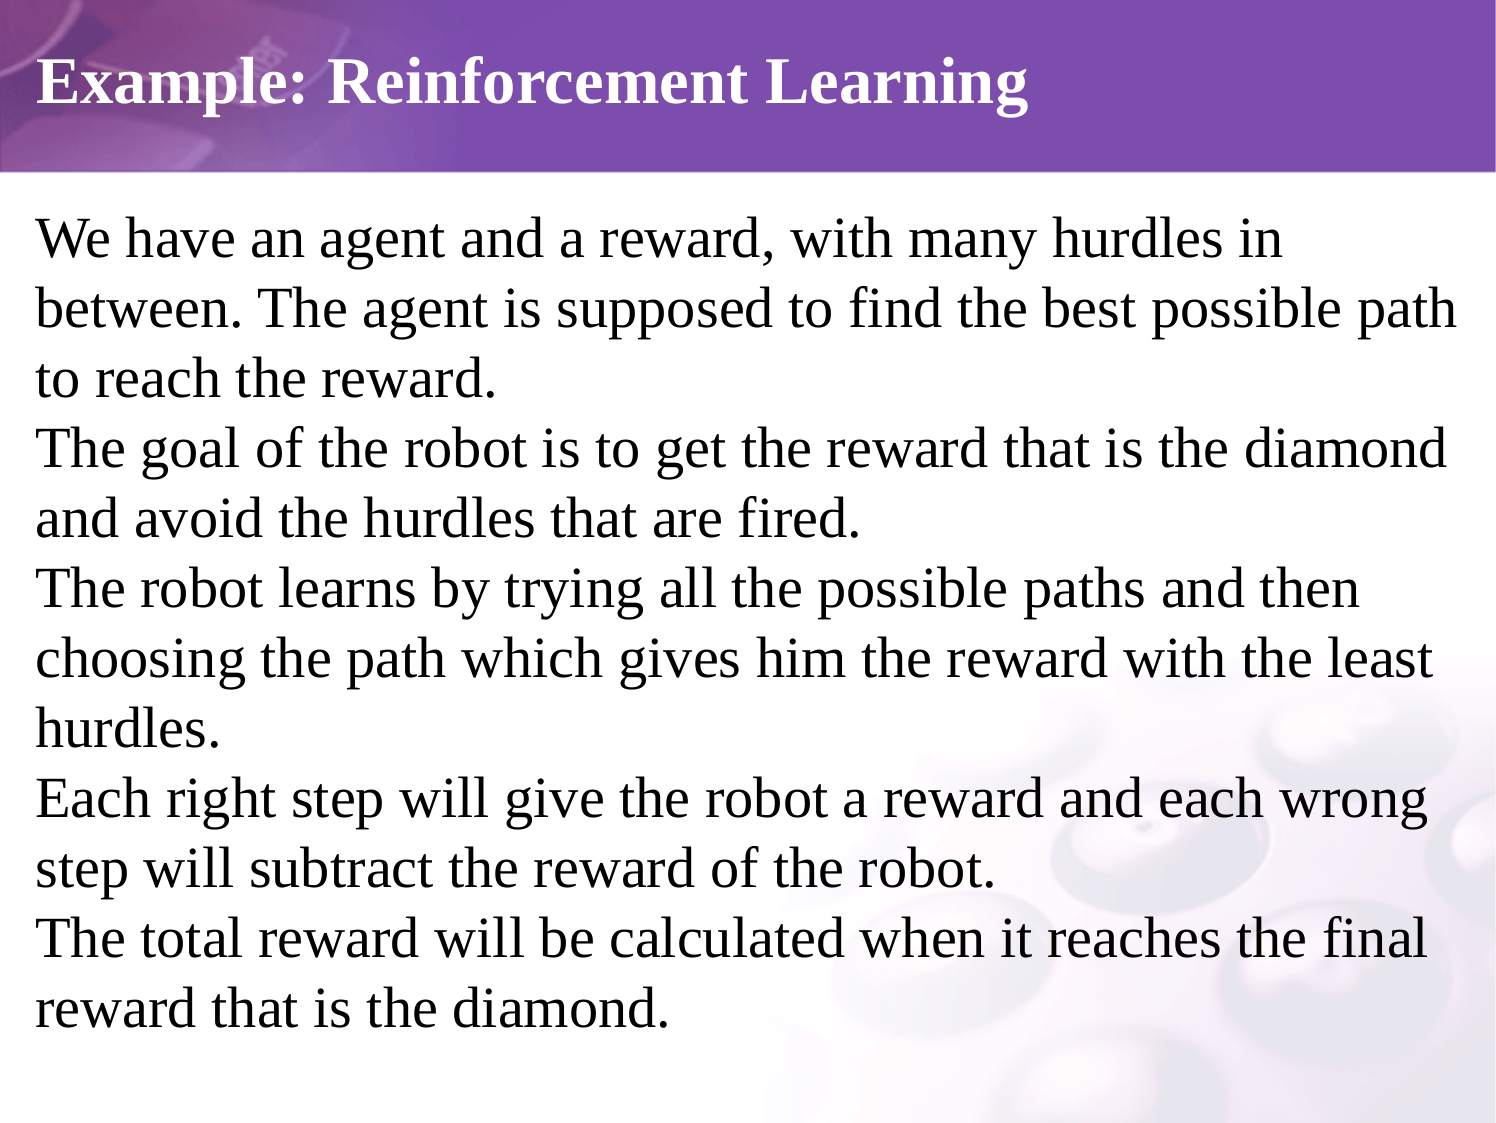

# Example: Reinforcement Learning
We have an agent and a reward, with many hurdles in between. The agent is supposed to find the best possible path to reach the reward.
The goal of the robot is to get the reward that is the diamond and avoid the hurdles that are fired.
The robot learns by trying all the possible paths and then choosing the path which gives him the reward with the least hurdles.
Each right step will give the robot a reward and each wrong step will subtract the reward of the robot.
The total reward will be calculated when it reaches the final reward that is the diamond.